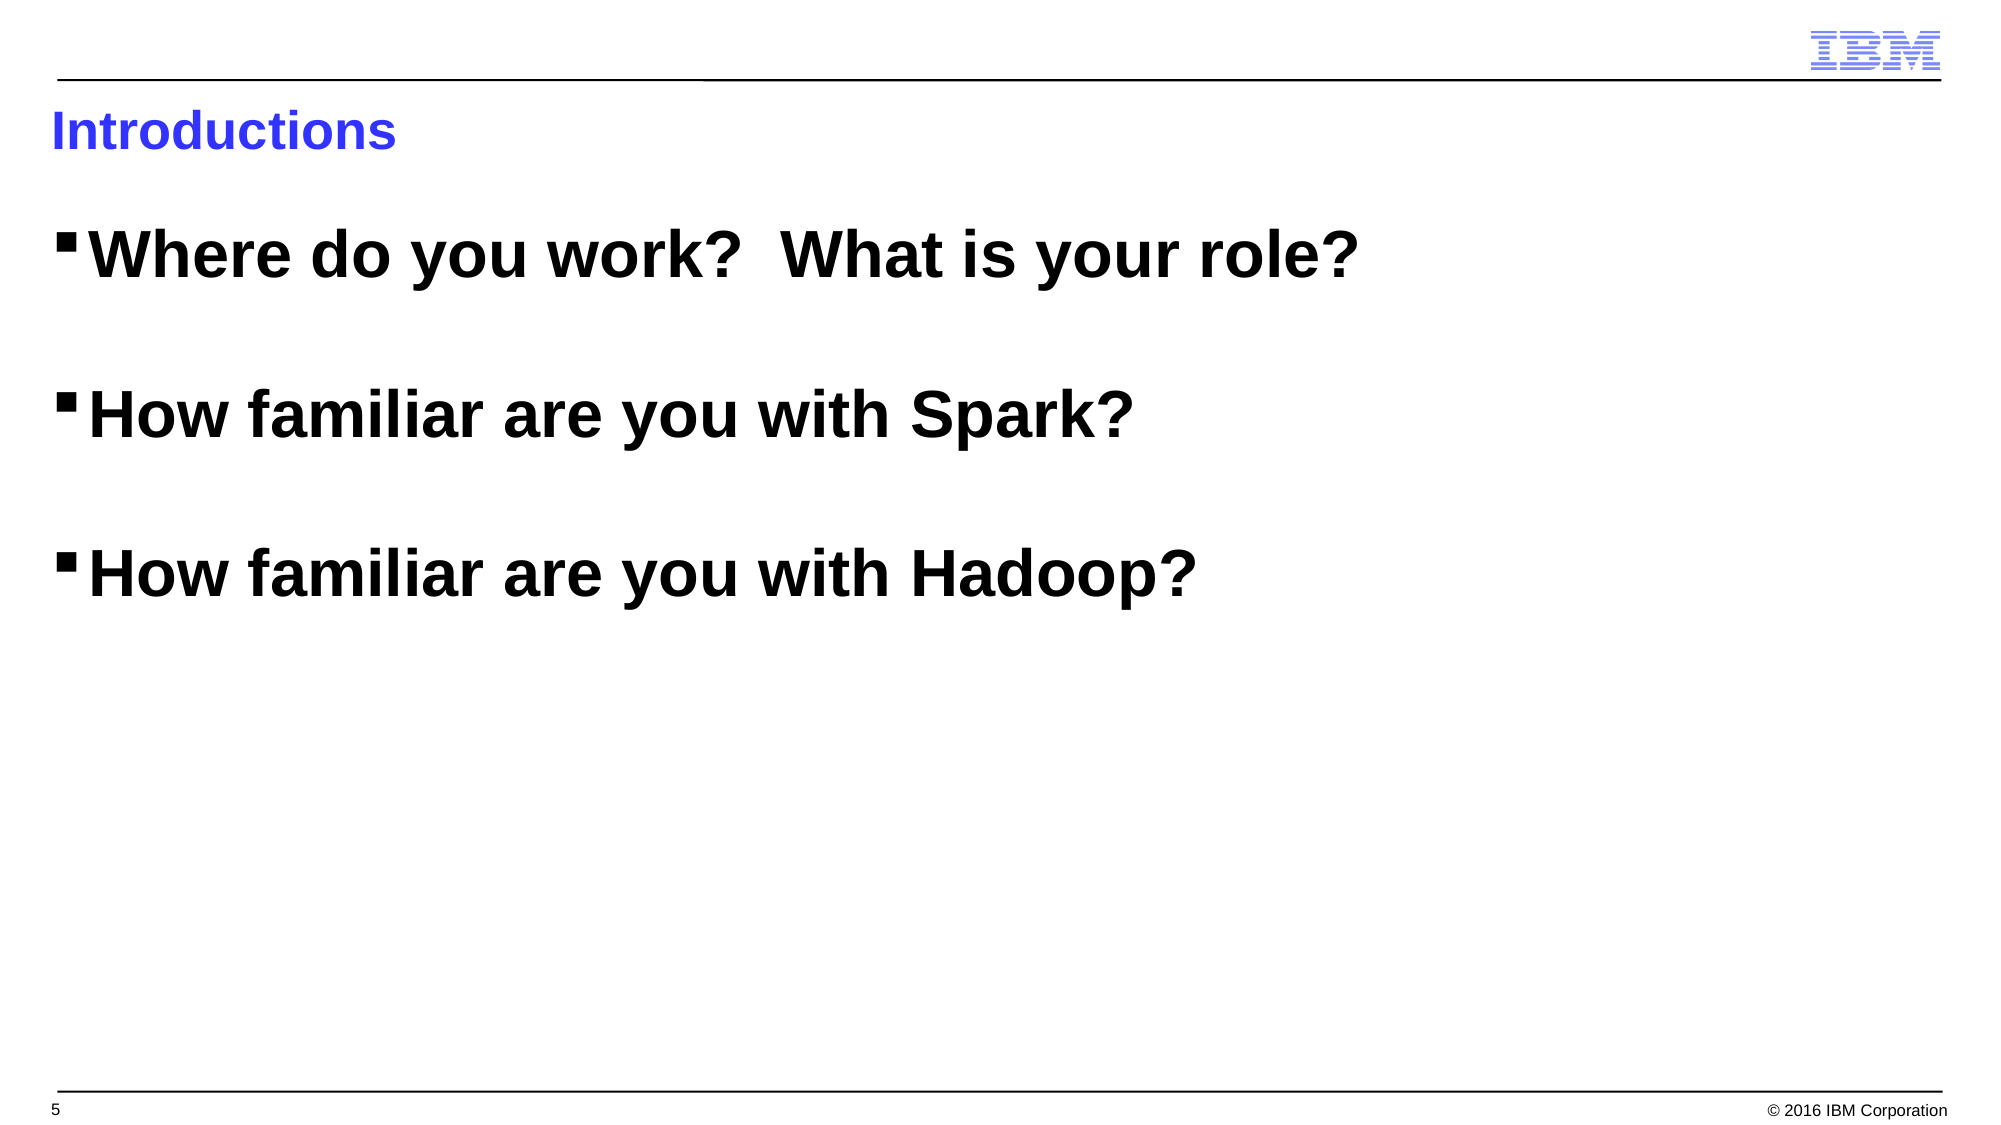

# Introductions
Where do you work?  What is your role?

How familiar are you with Spark?

How familiar are you with Hadoop?